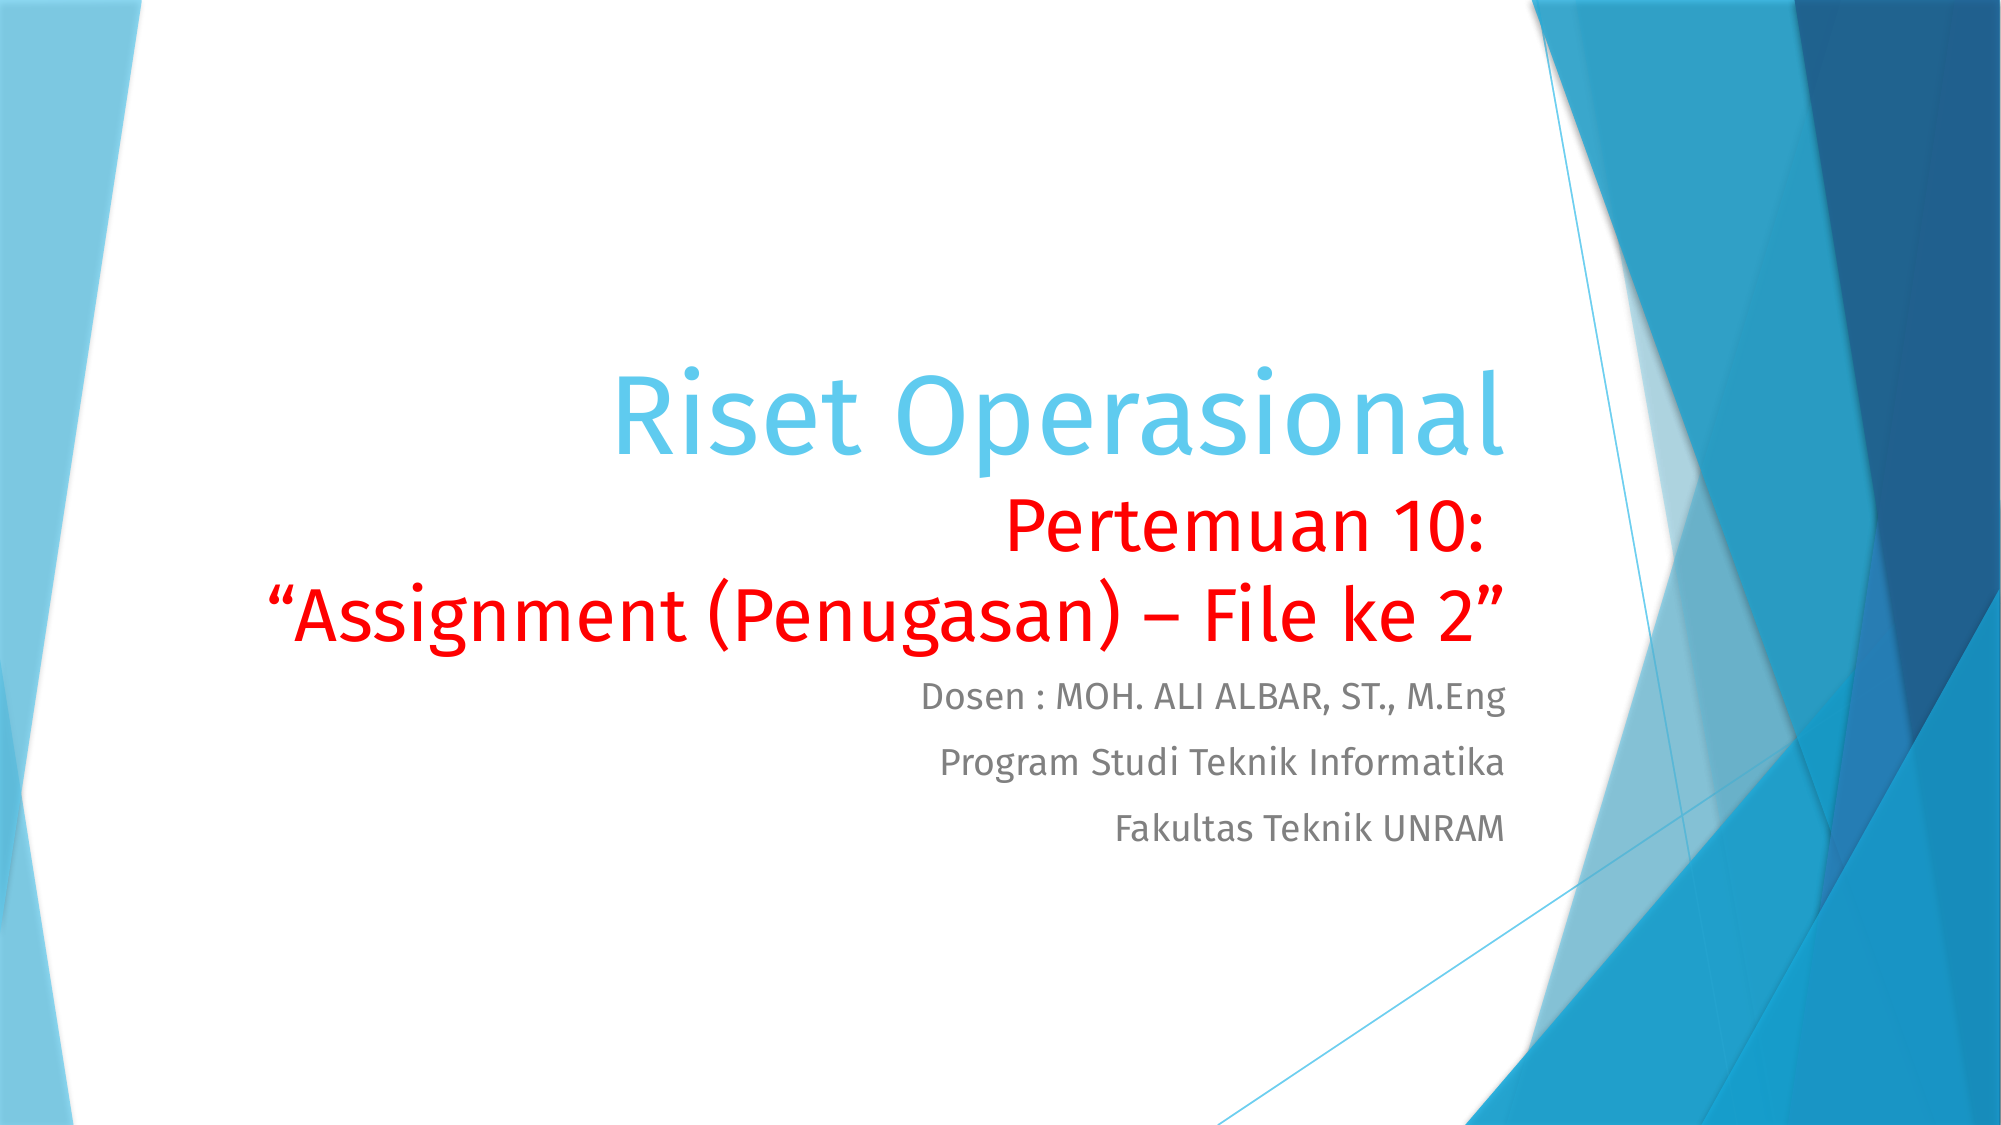

# Riset Operasional Pertemuan 10: “Assignment (Penugasan) – File ke 2”
Dosen : MOH. ALI ALBAR, ST., M.Eng
Program Studi Teknik Informatika
Fakultas Teknik UNRAM